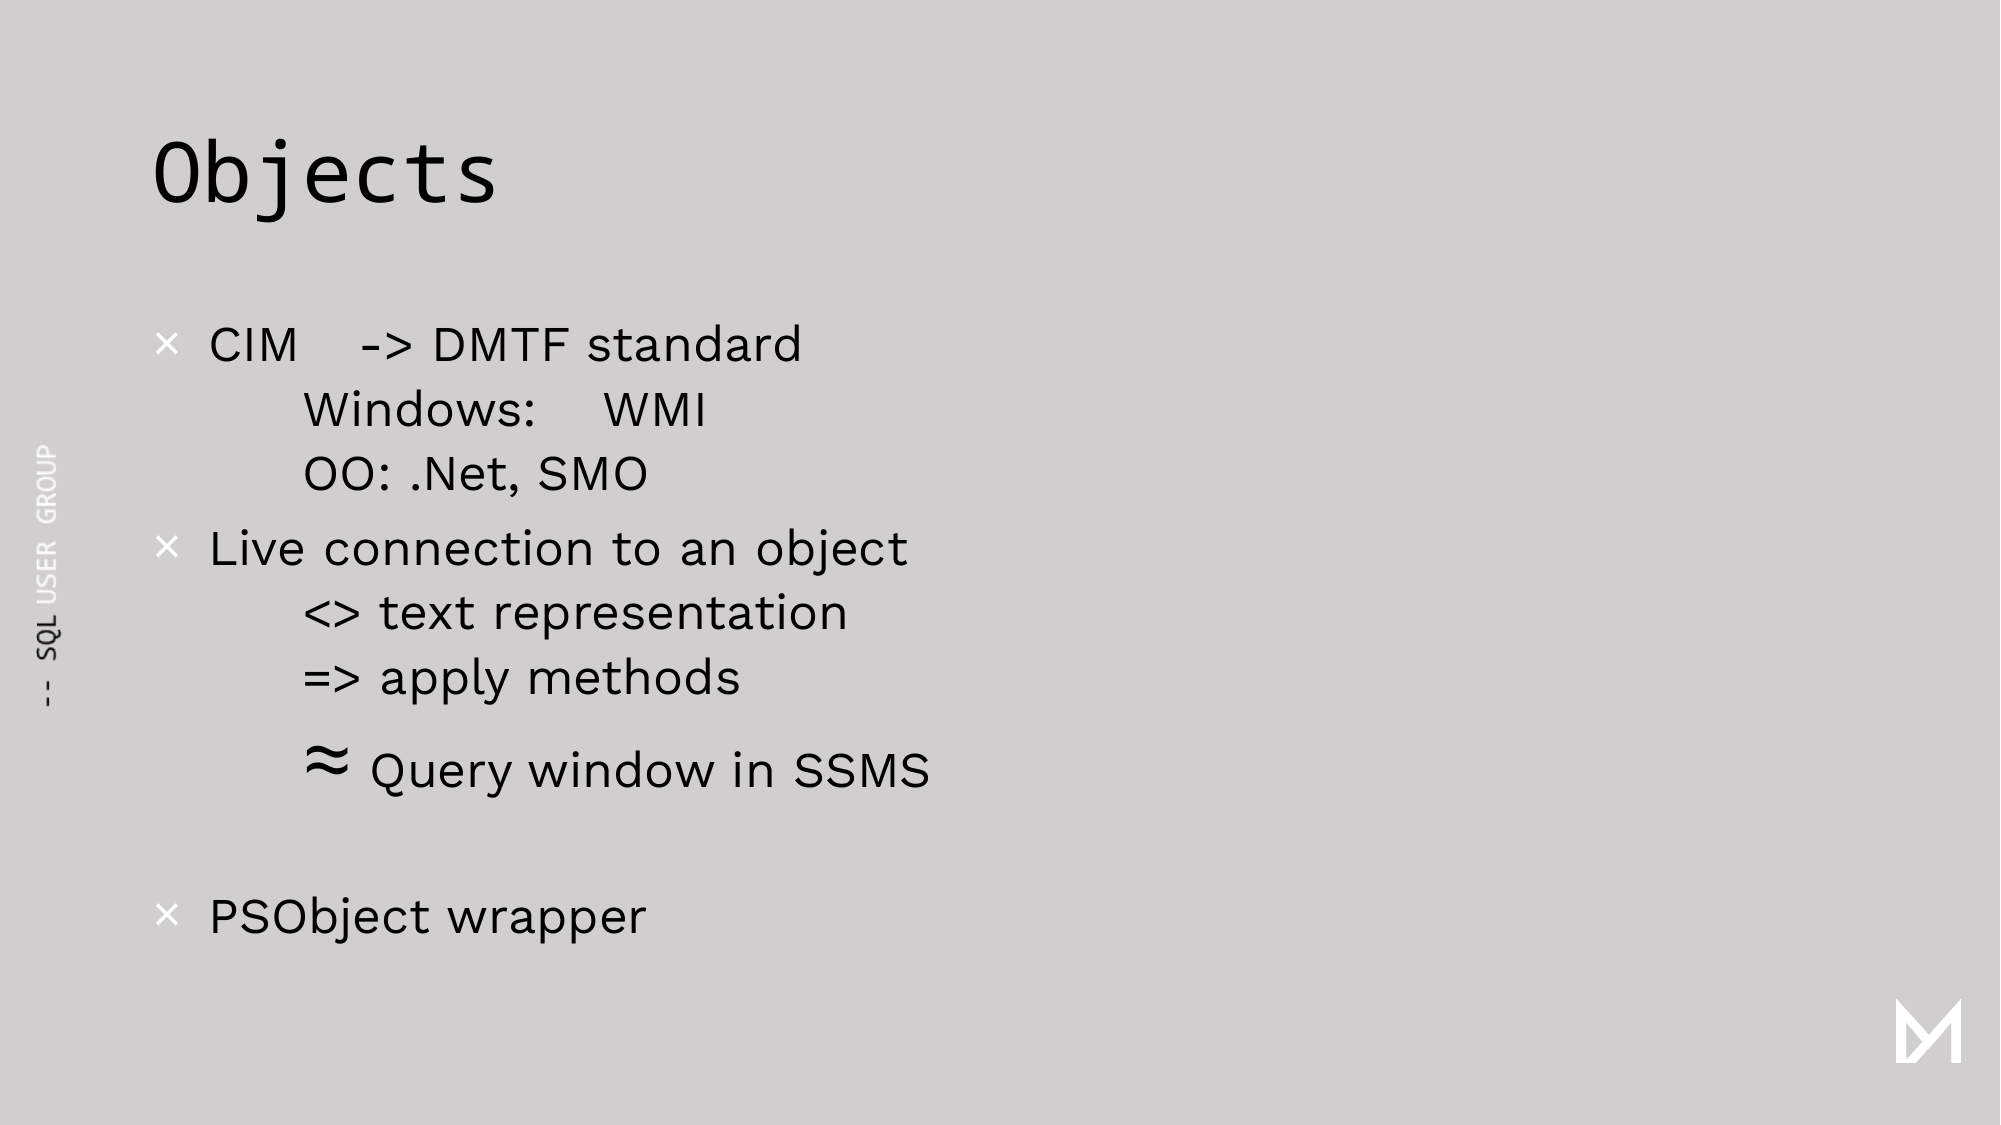

# Objects
CIM	-> DMTF standard
	Windows:	WMI
	OO: .Net, SMO
Live connection to an object
	<> text representation
	=> apply methods
	≈ Query window in SSMS

PSObject wrapper